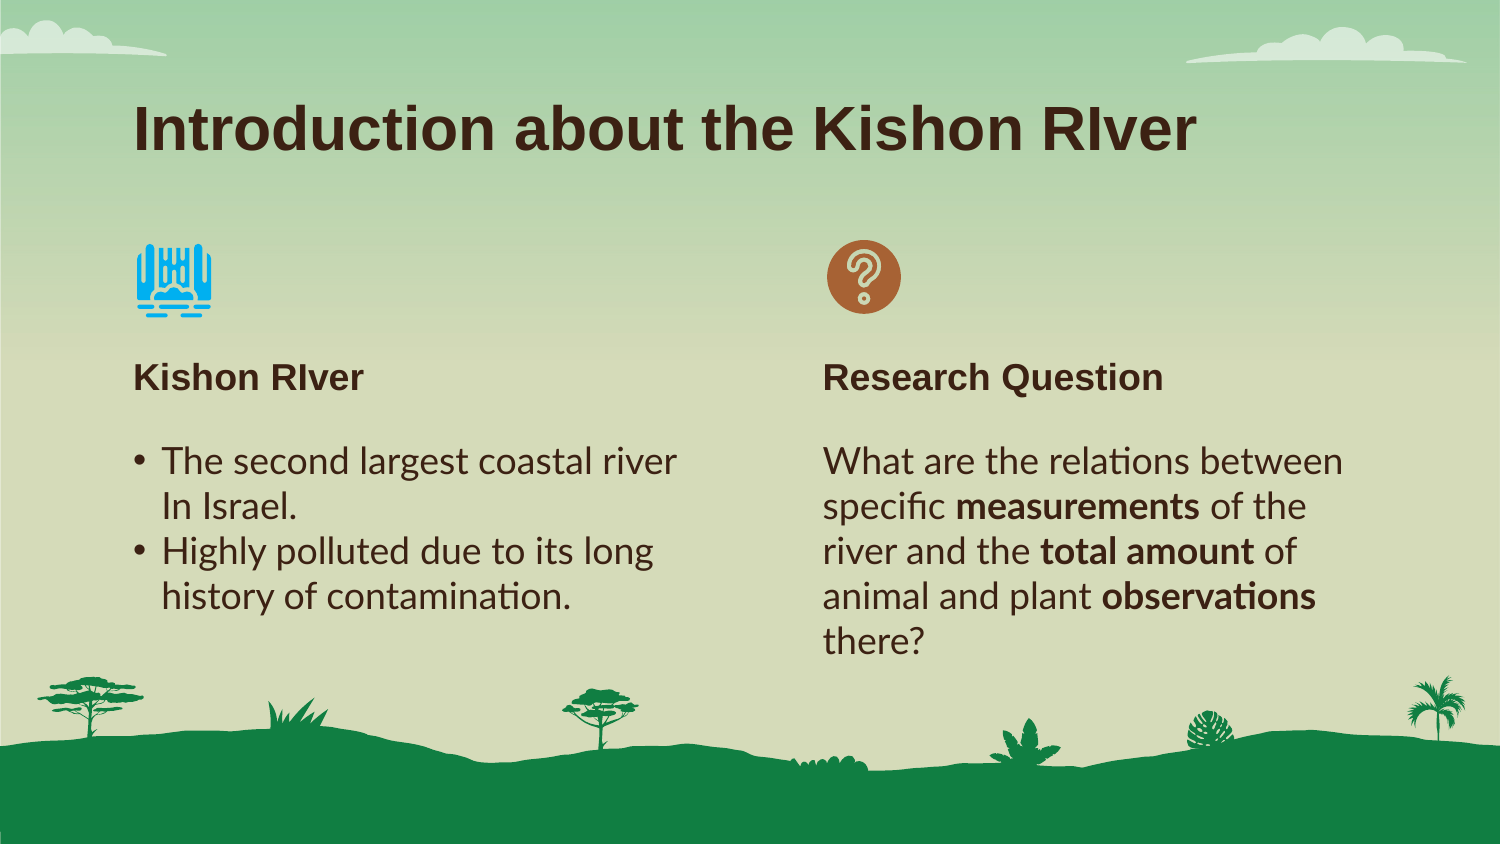

# Introduction about the Kishon RIver

Kishon RIver
Research Question
The second largest coastal river In Israel.
Highly polluted due to its long history of contamination.
What are the relations between specific measurements of the river and the total amount of animal and plant observations there?